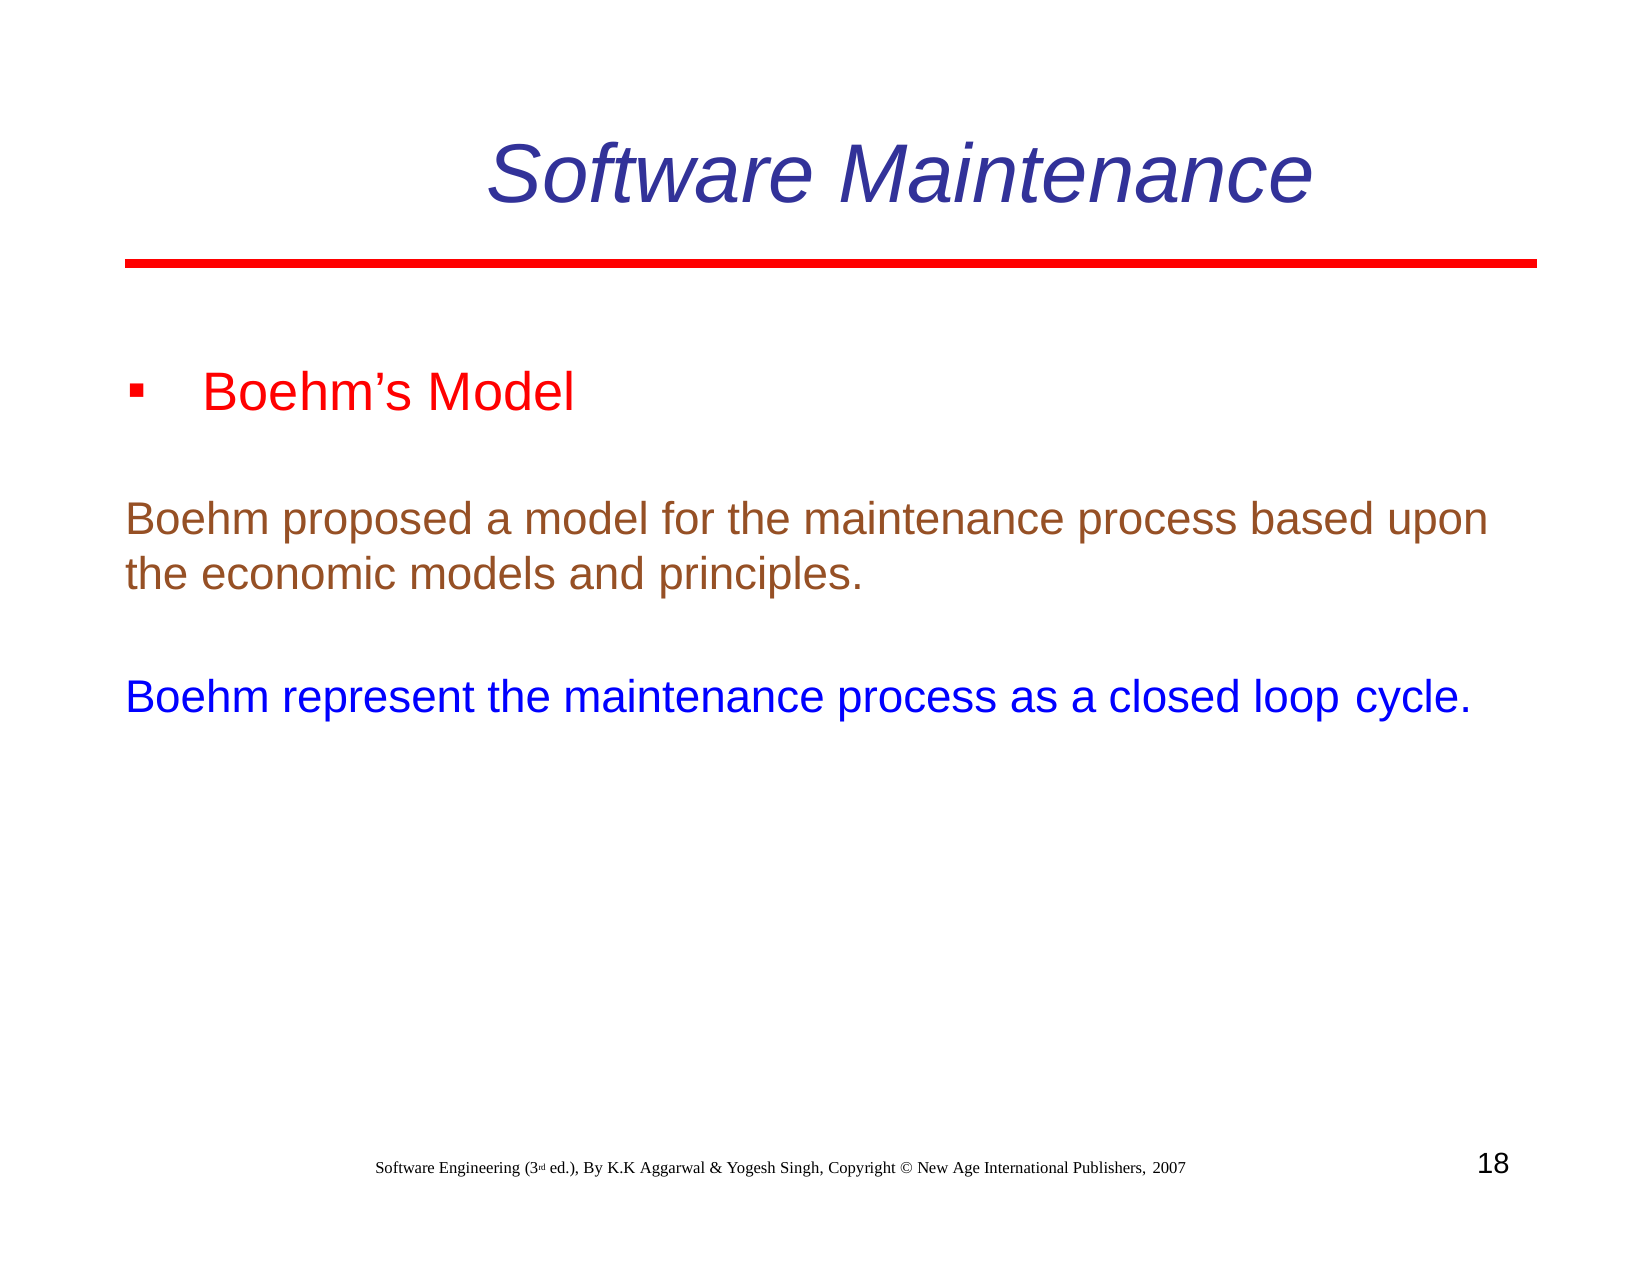

# Software Maintenance

Boehm’s Model

Boehm proposed a model for the maintenance process based upon  the economic models and principles.

Boehm represent the maintenance process as a closed loop cycle.
18
Software Engineering (3rd  ed.), By K.K Aggarwal & Yogesh Singh, Copyright © New Age International Publishers, 2007